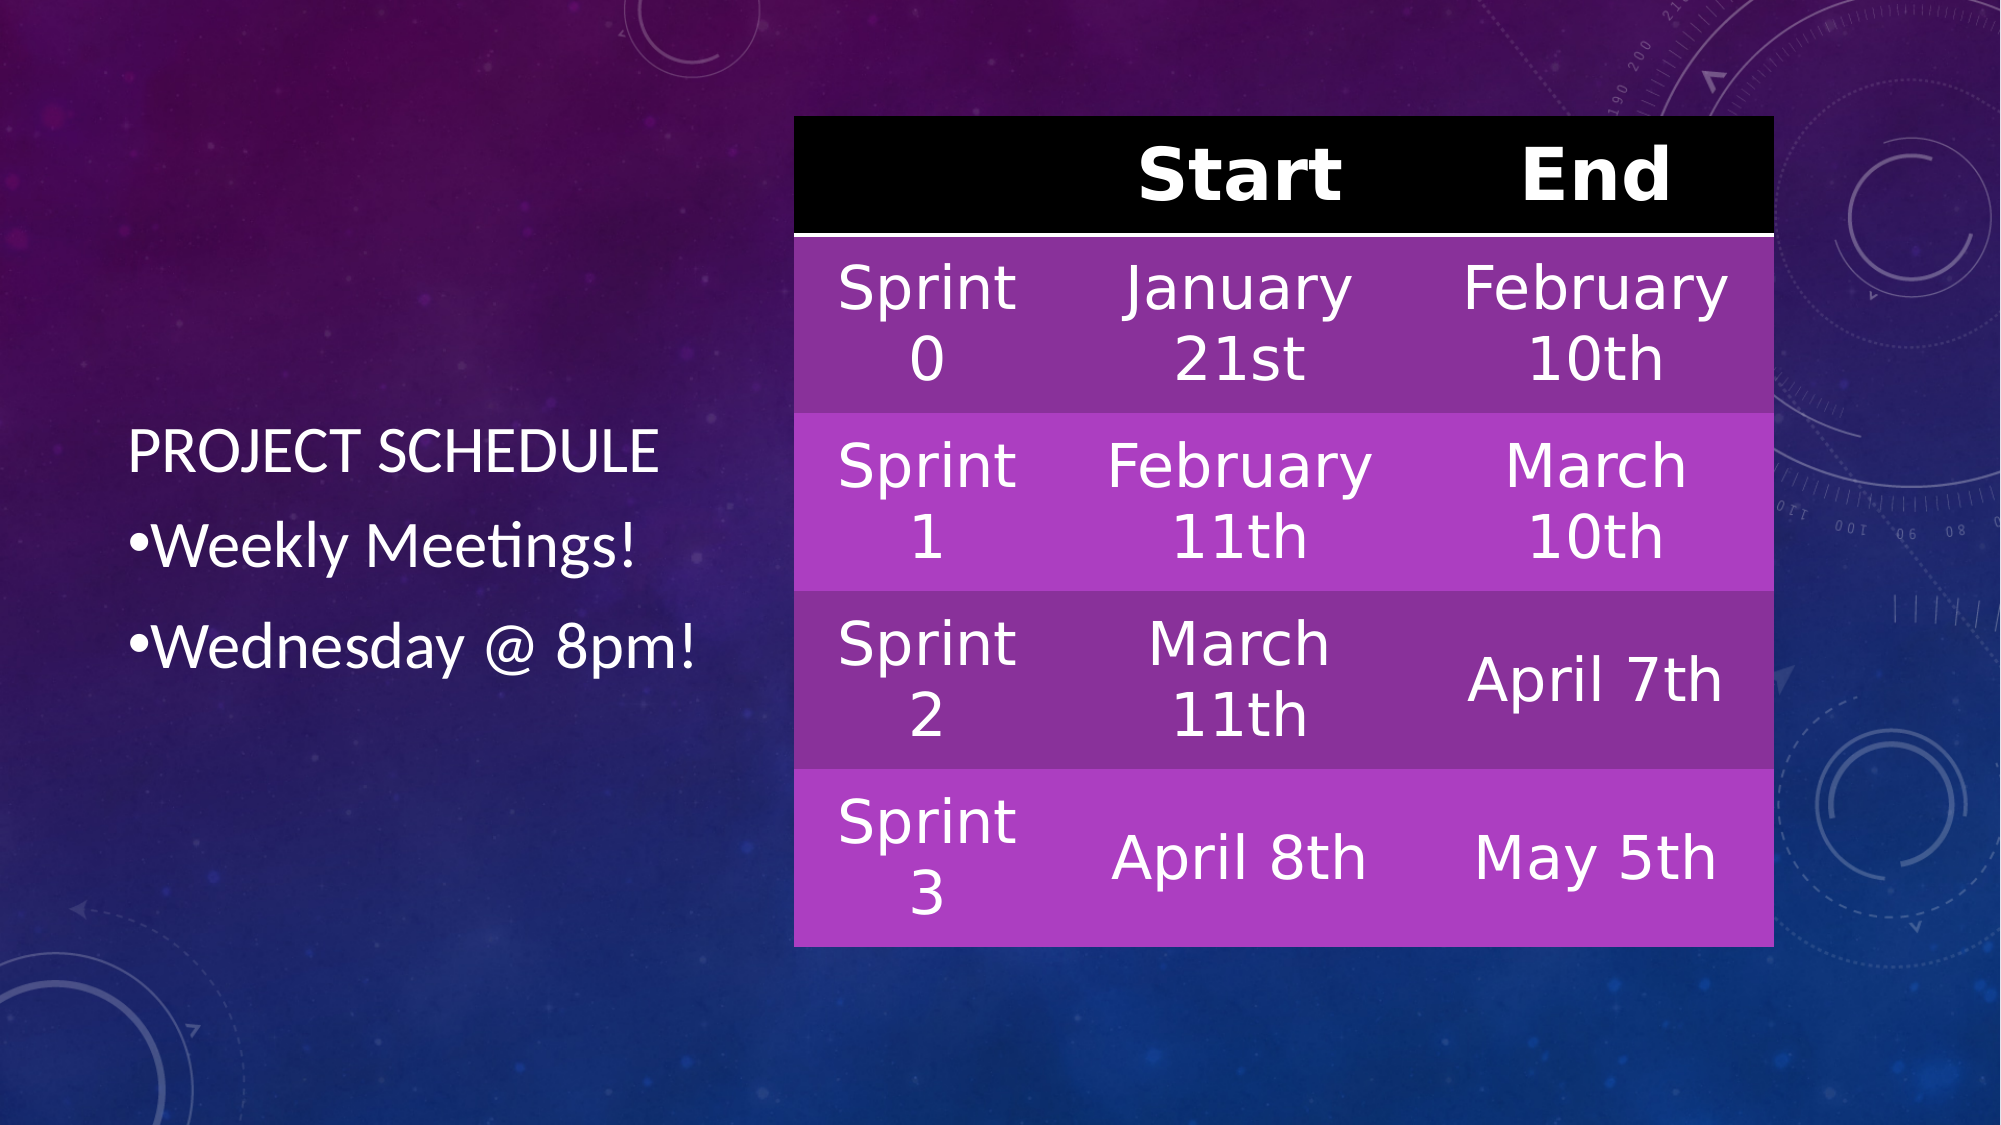

|  | Start | End |
| --- | --- | --- |
| Sprint 0 | January 21st | February 10th |
| Sprint 1 | February 11th | March 10th |
| Sprint 2 | March 11th | April 7th |
| Sprint 3 | April 8th | May 5th |
# Project Schedule
Weekly Meetings!
Wednesday @ 8pm!